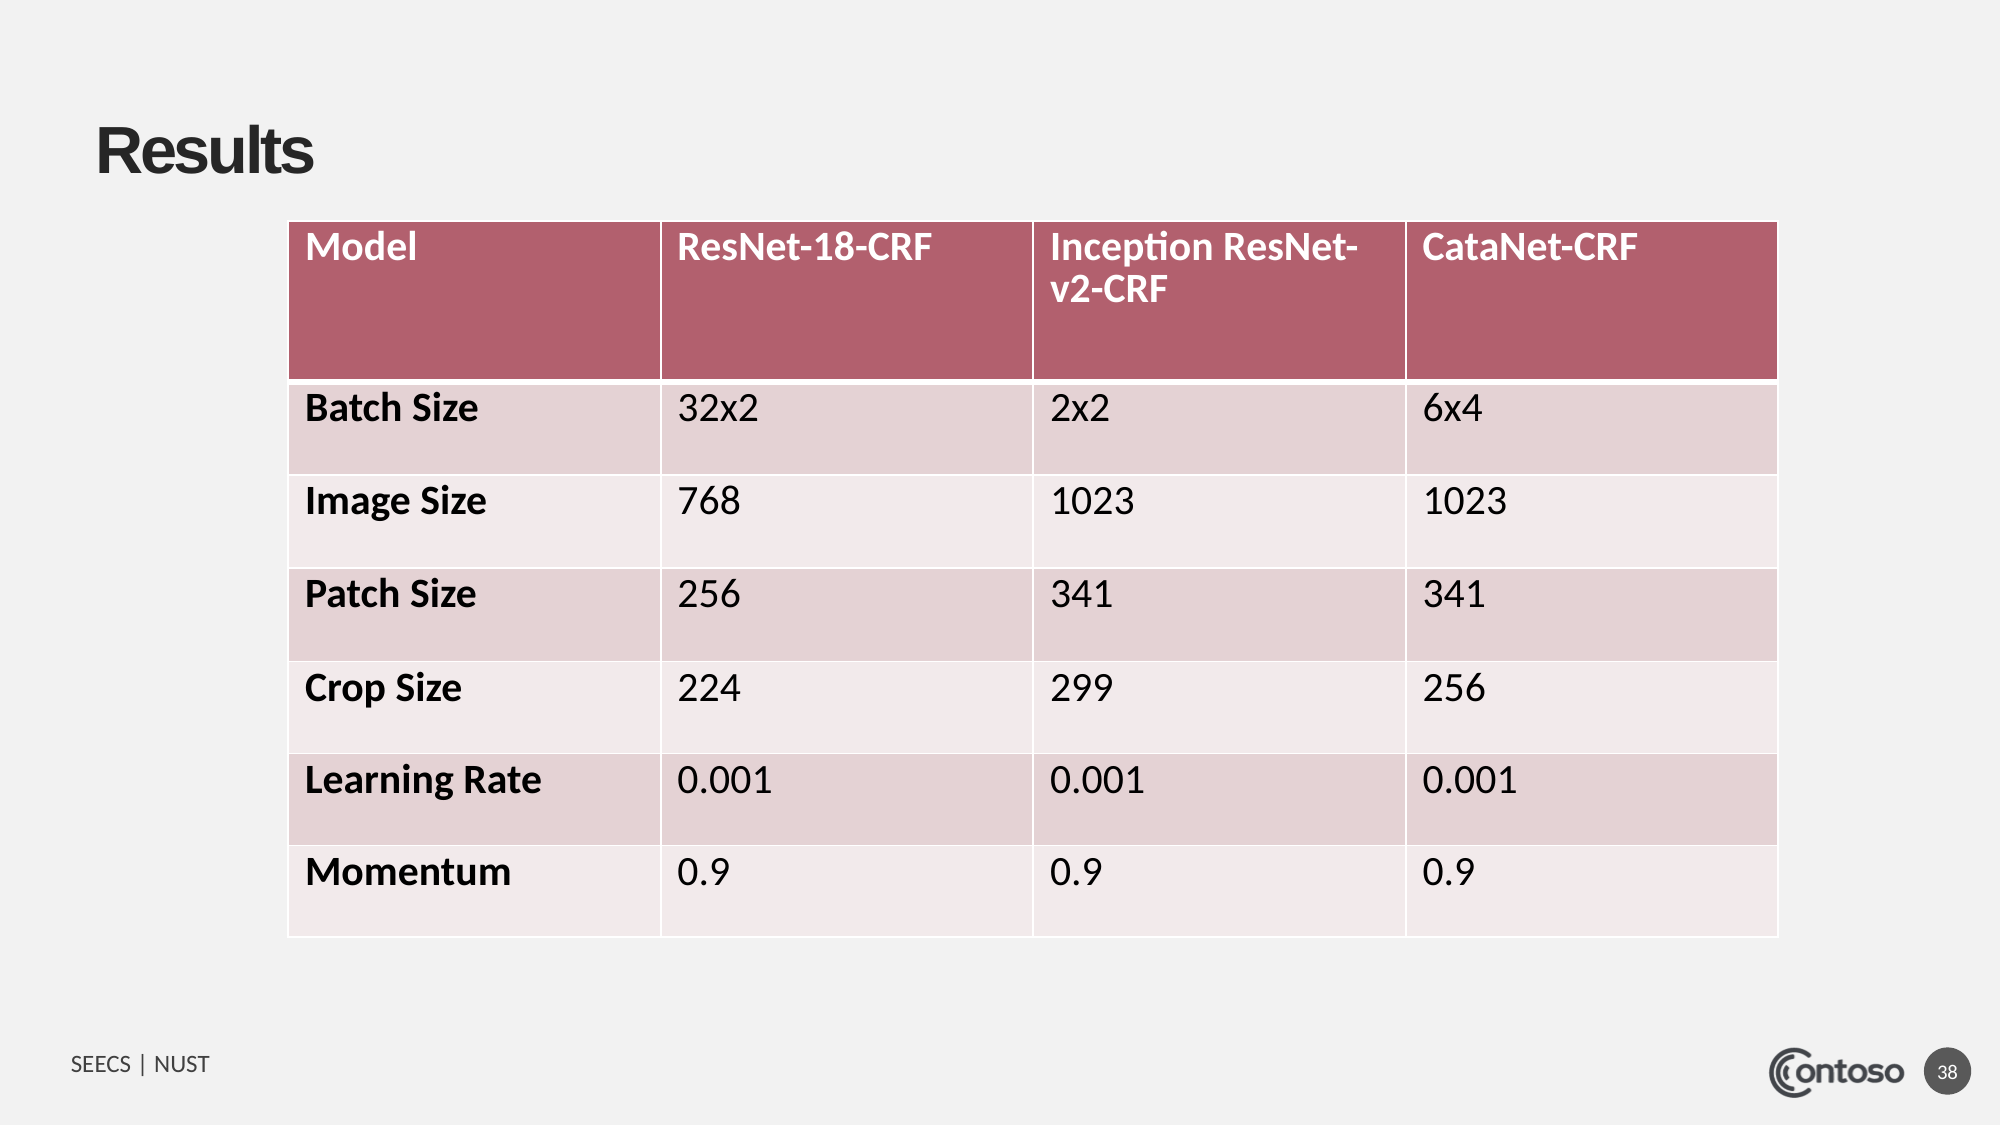

# Results
| Model | ResNet-18-CRF | Inception ResNet-v2-CRF | CataNet-CRF |
| --- | --- | --- | --- |
| Batch Size | 32x2 | 2x2 | 6x4 |
| Image Size | 768 | 1023 | 1023 |
| Patch Size | 256 | 341 | 341 |
| Crop Size | 224 | 299 | 256 |
| Learning Rate | 0.001 | 0.001 | 0.001 |
| Momentum | 0.9 | 0.9 | 0.9 |
SEECS | NUST
38